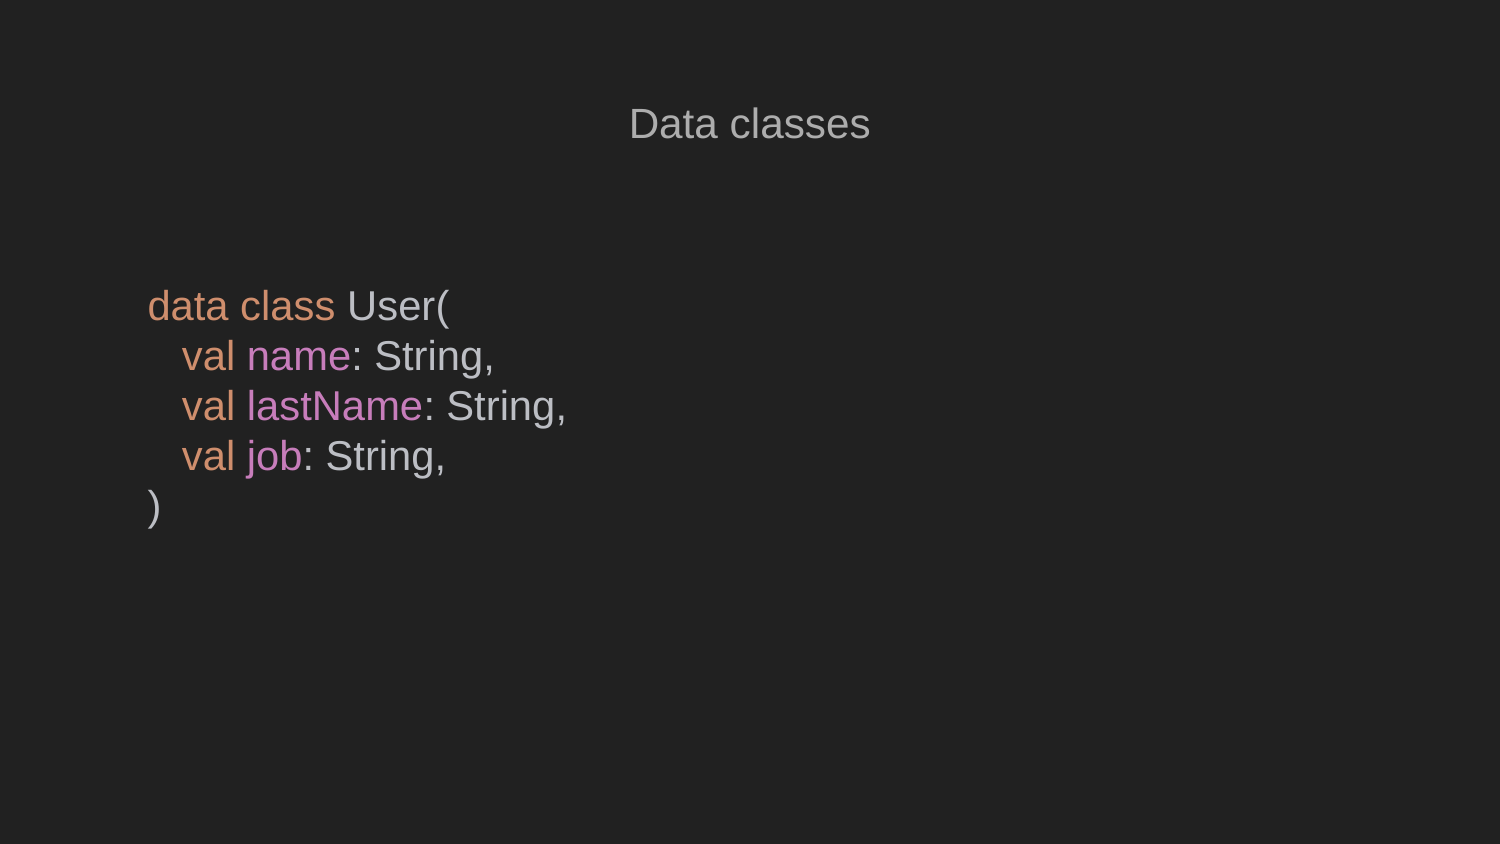

Data classes
data class User(
   val name: String,
   val lastName: String,
   val job: String,
)